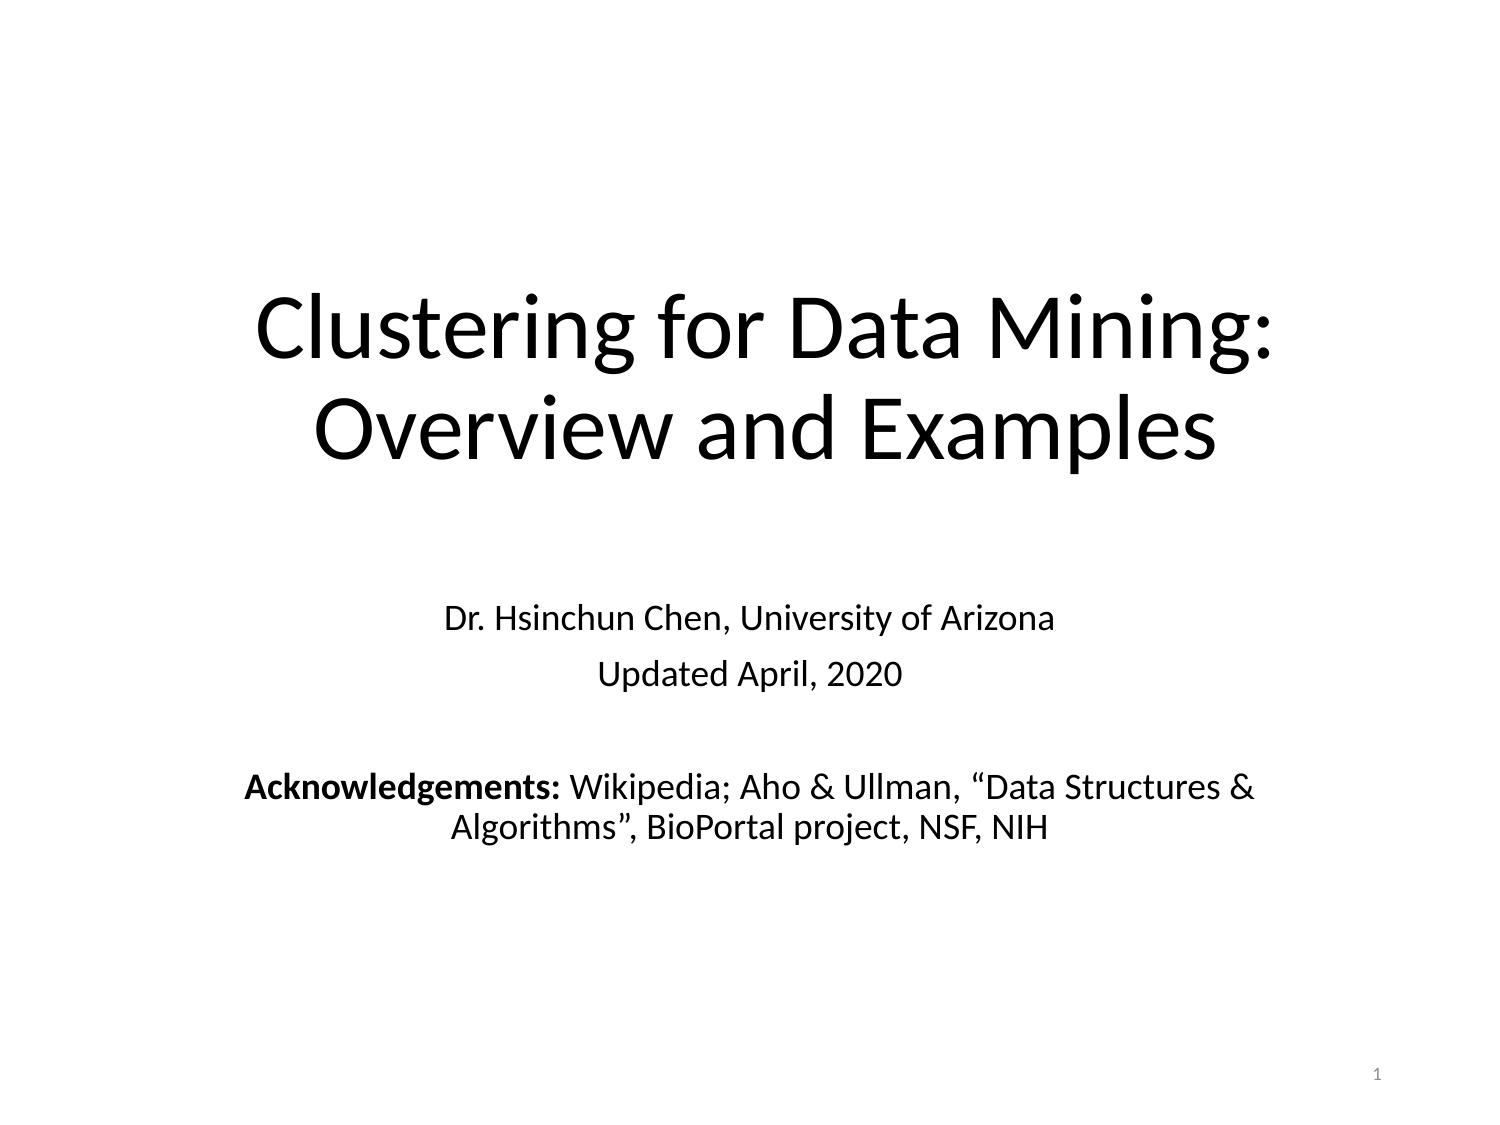

# Clustering for Data Mining: Overview and Examples
Dr. Hsinchun Chen, University of Arizona
Updated April, 2020

Acknowledgements: Wikipedia; Aho & Ullman, “Data Structures & Algorithms”, BioPortal project, NSF, NIH
1